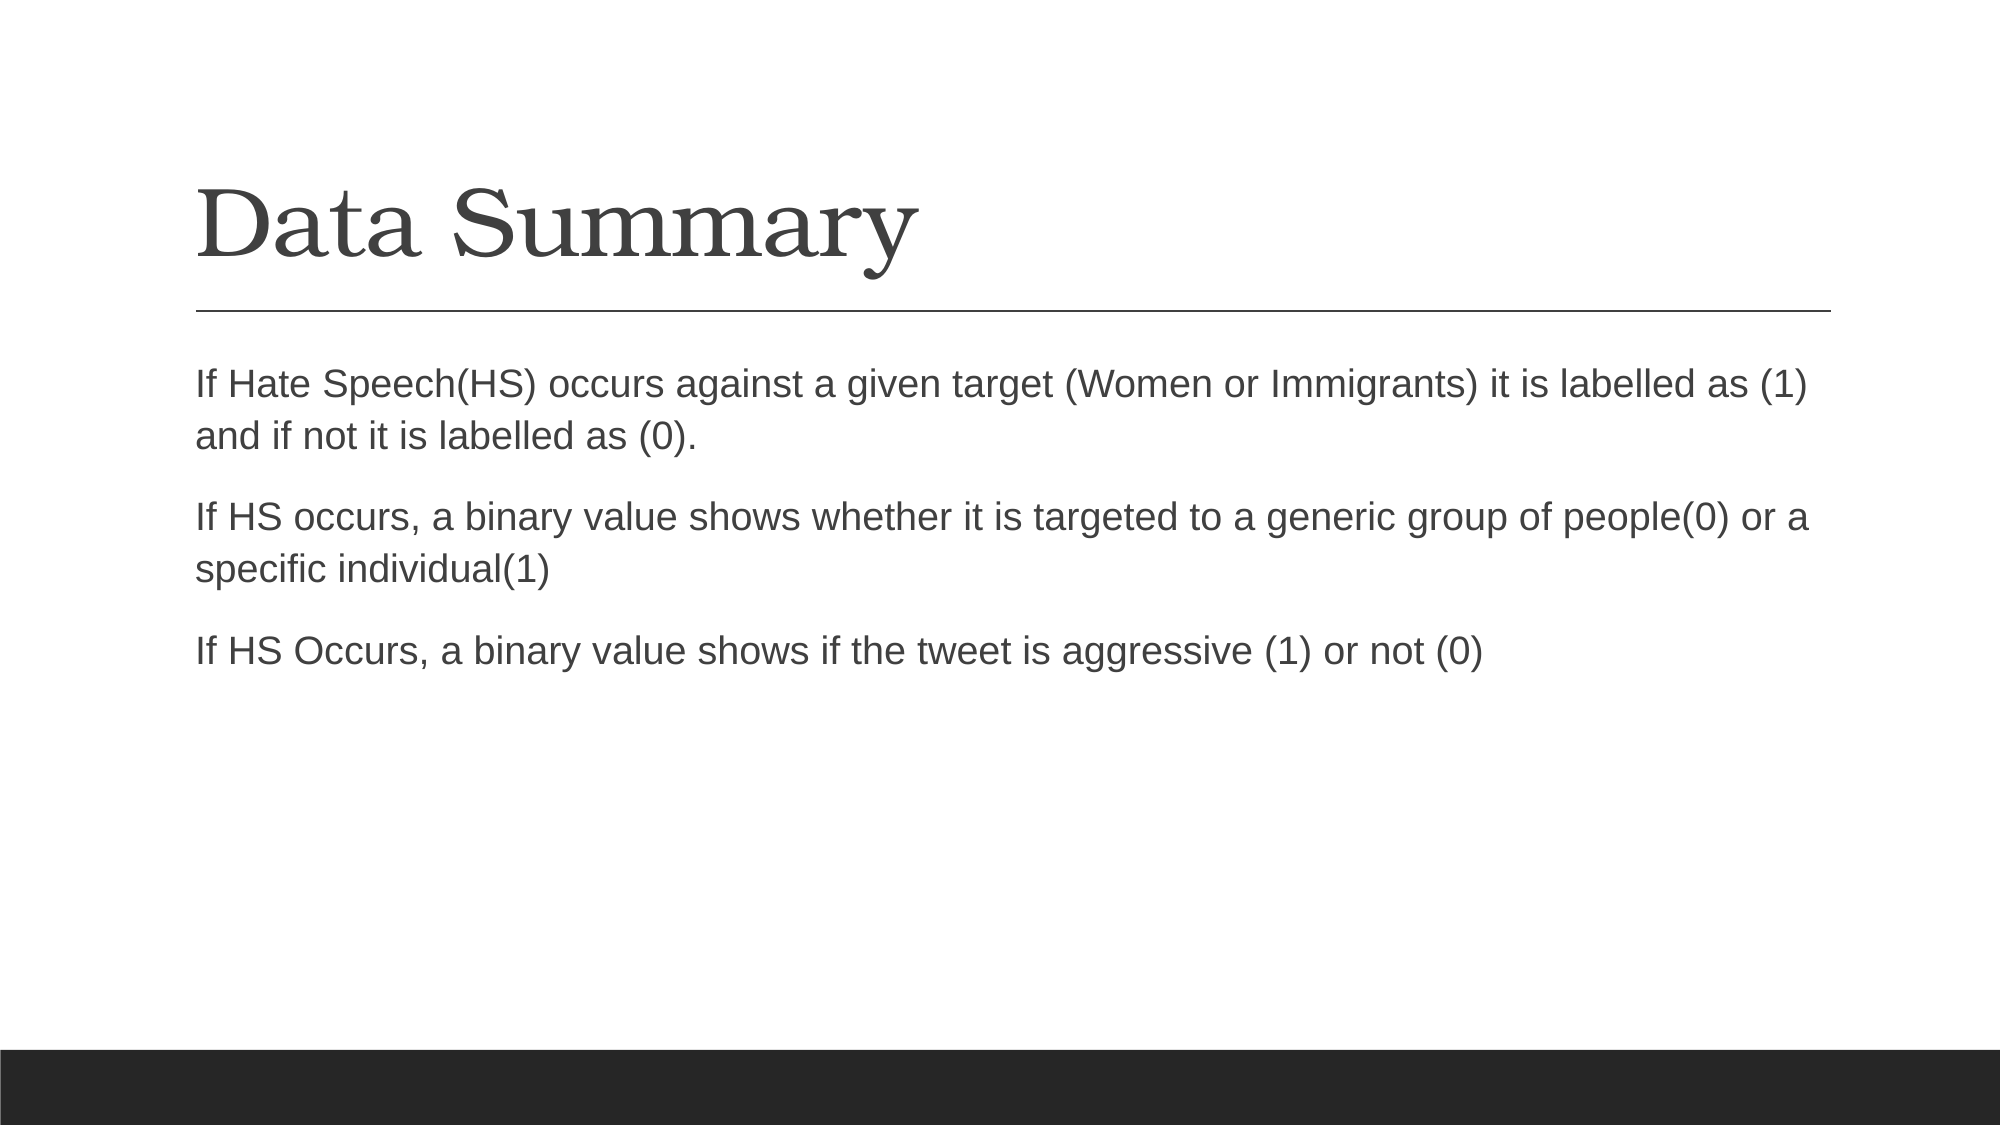

# Data Summary
If Hate Speech(HS) occurs against a given target (Women or Immigrants) it is labelled as (1) and if not it is labelled as (0).
If HS occurs, a binary value shows whether it is targeted to a generic group of people(0) or a specific individual(1)
If HS Occurs, a binary value shows if the tweet is aggressive (1) or not (0)